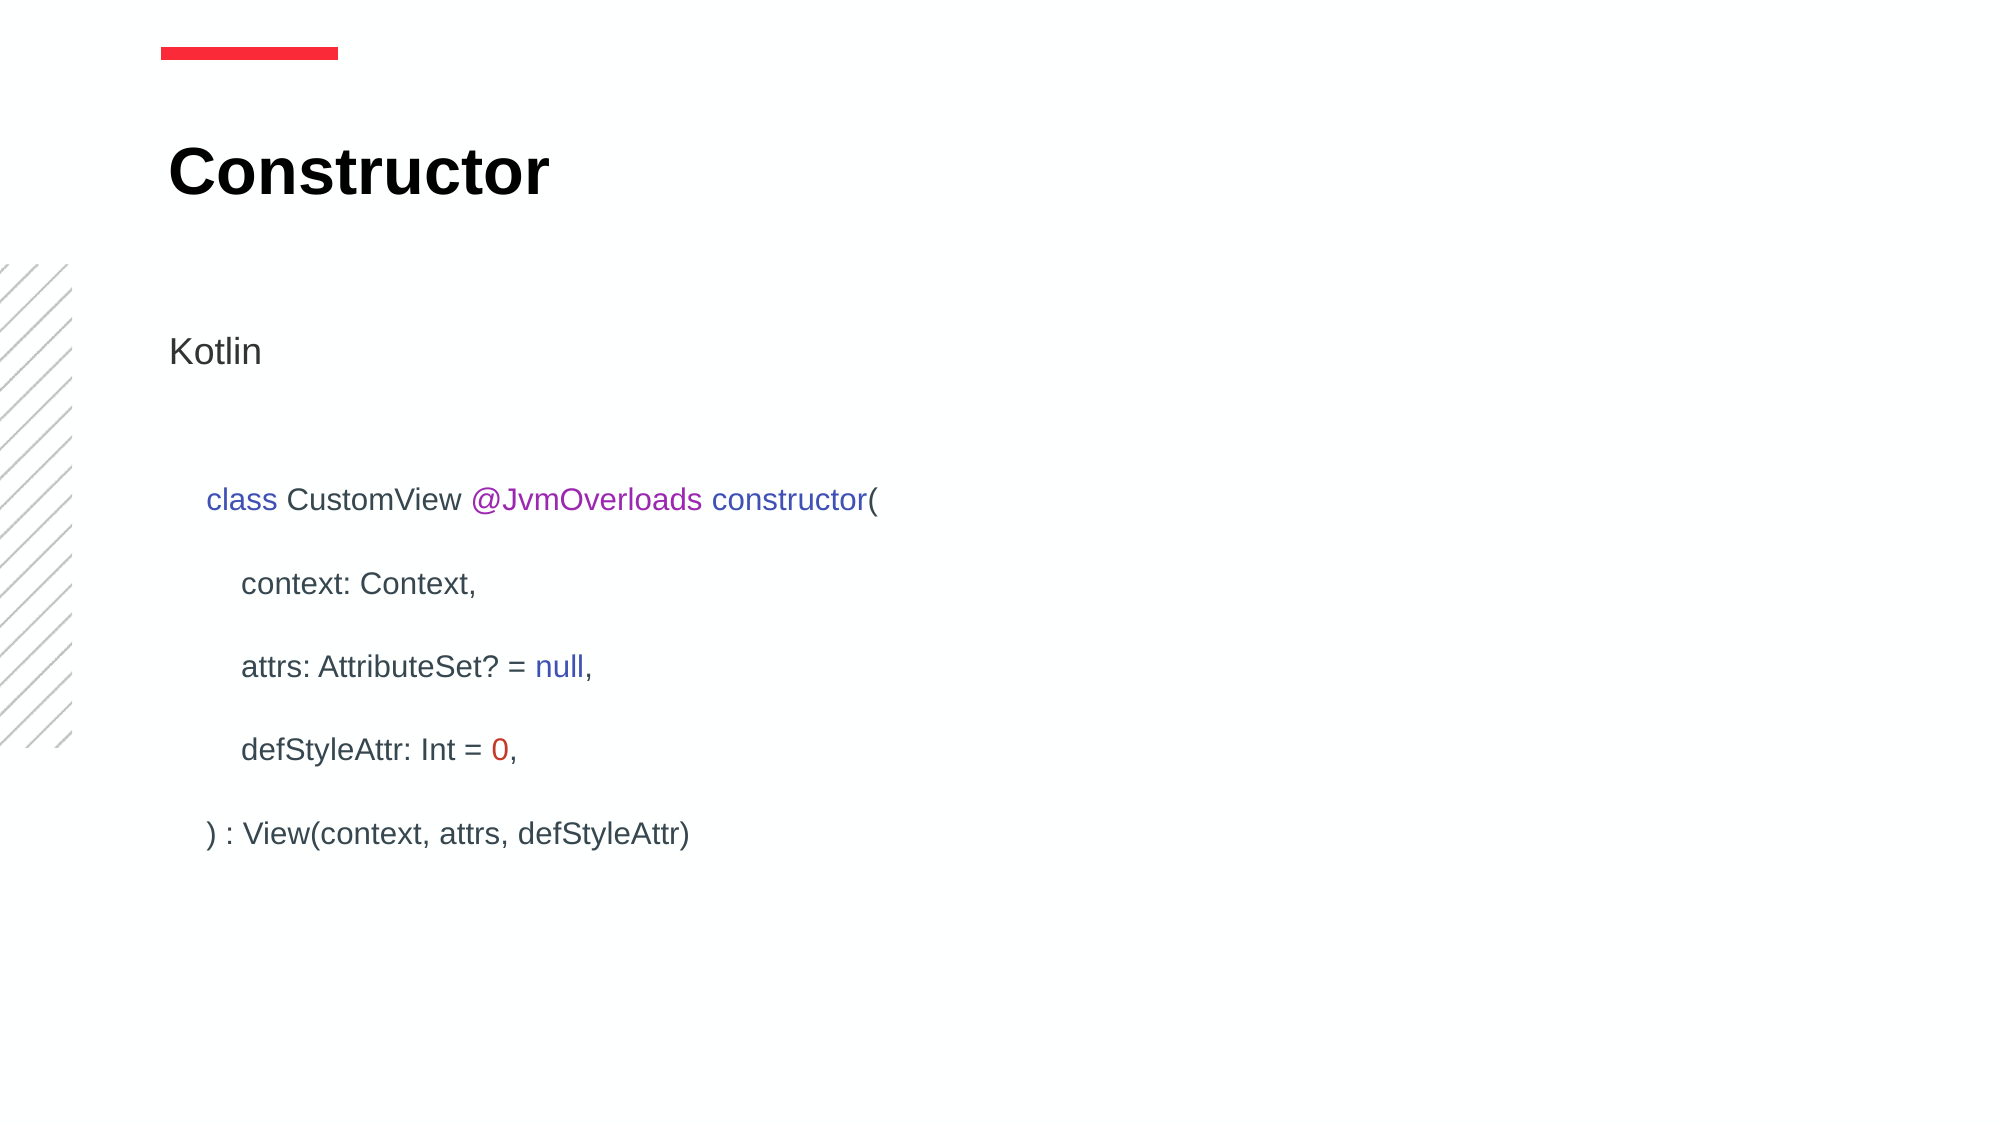

Constructor
Kotlin

class CustomView @JvmOverloads constructor(
    context: Context,
    attrs: AttributeSet? = null,
    defStyleAttr: Int = 0,
) : View(context, attrs, defStyleAttr)
10